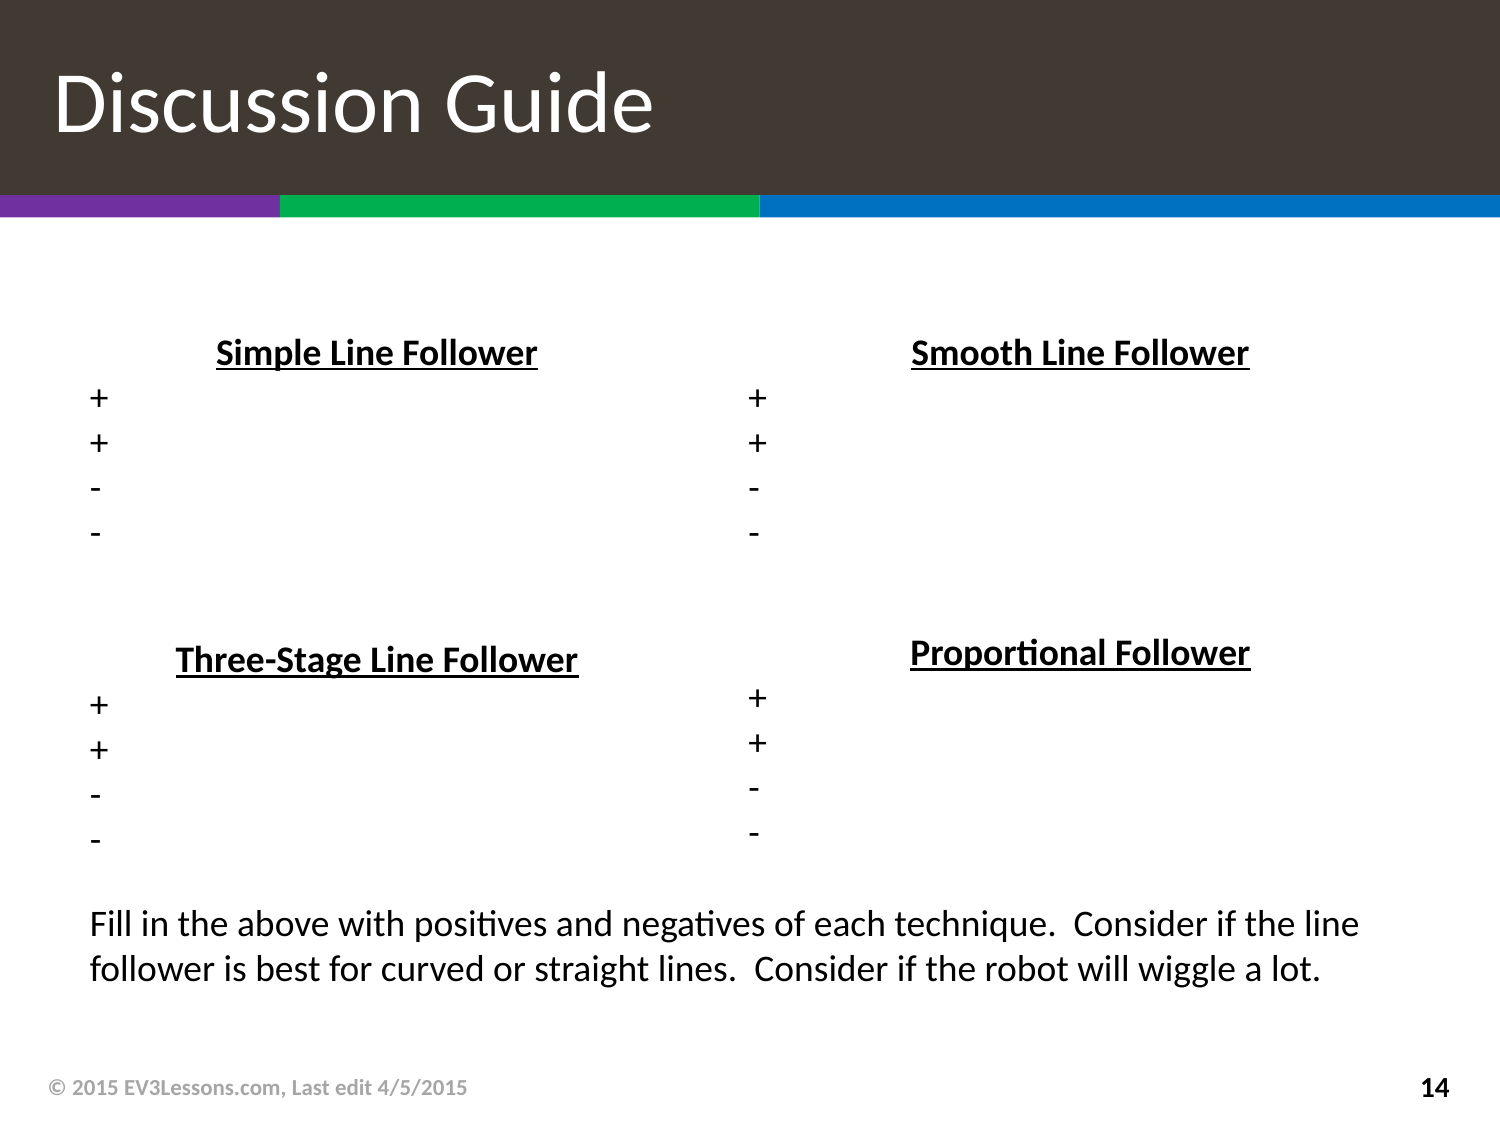

# Discussion Guide
Simple Line Follower
+
+
-
-
Smooth Line Follower
+
+
-
-
Proportional Follower
+
+
-
-
Three-Stage Line Follower
+
+
-
-
Fill in the above with positives and negatives of each technique.  Consider if the line follower is best for curved or straight lines.  Consider if the robot will wiggle a lot.
© 2015 EV3Lessons.com, Last edit 4/5/2015
14